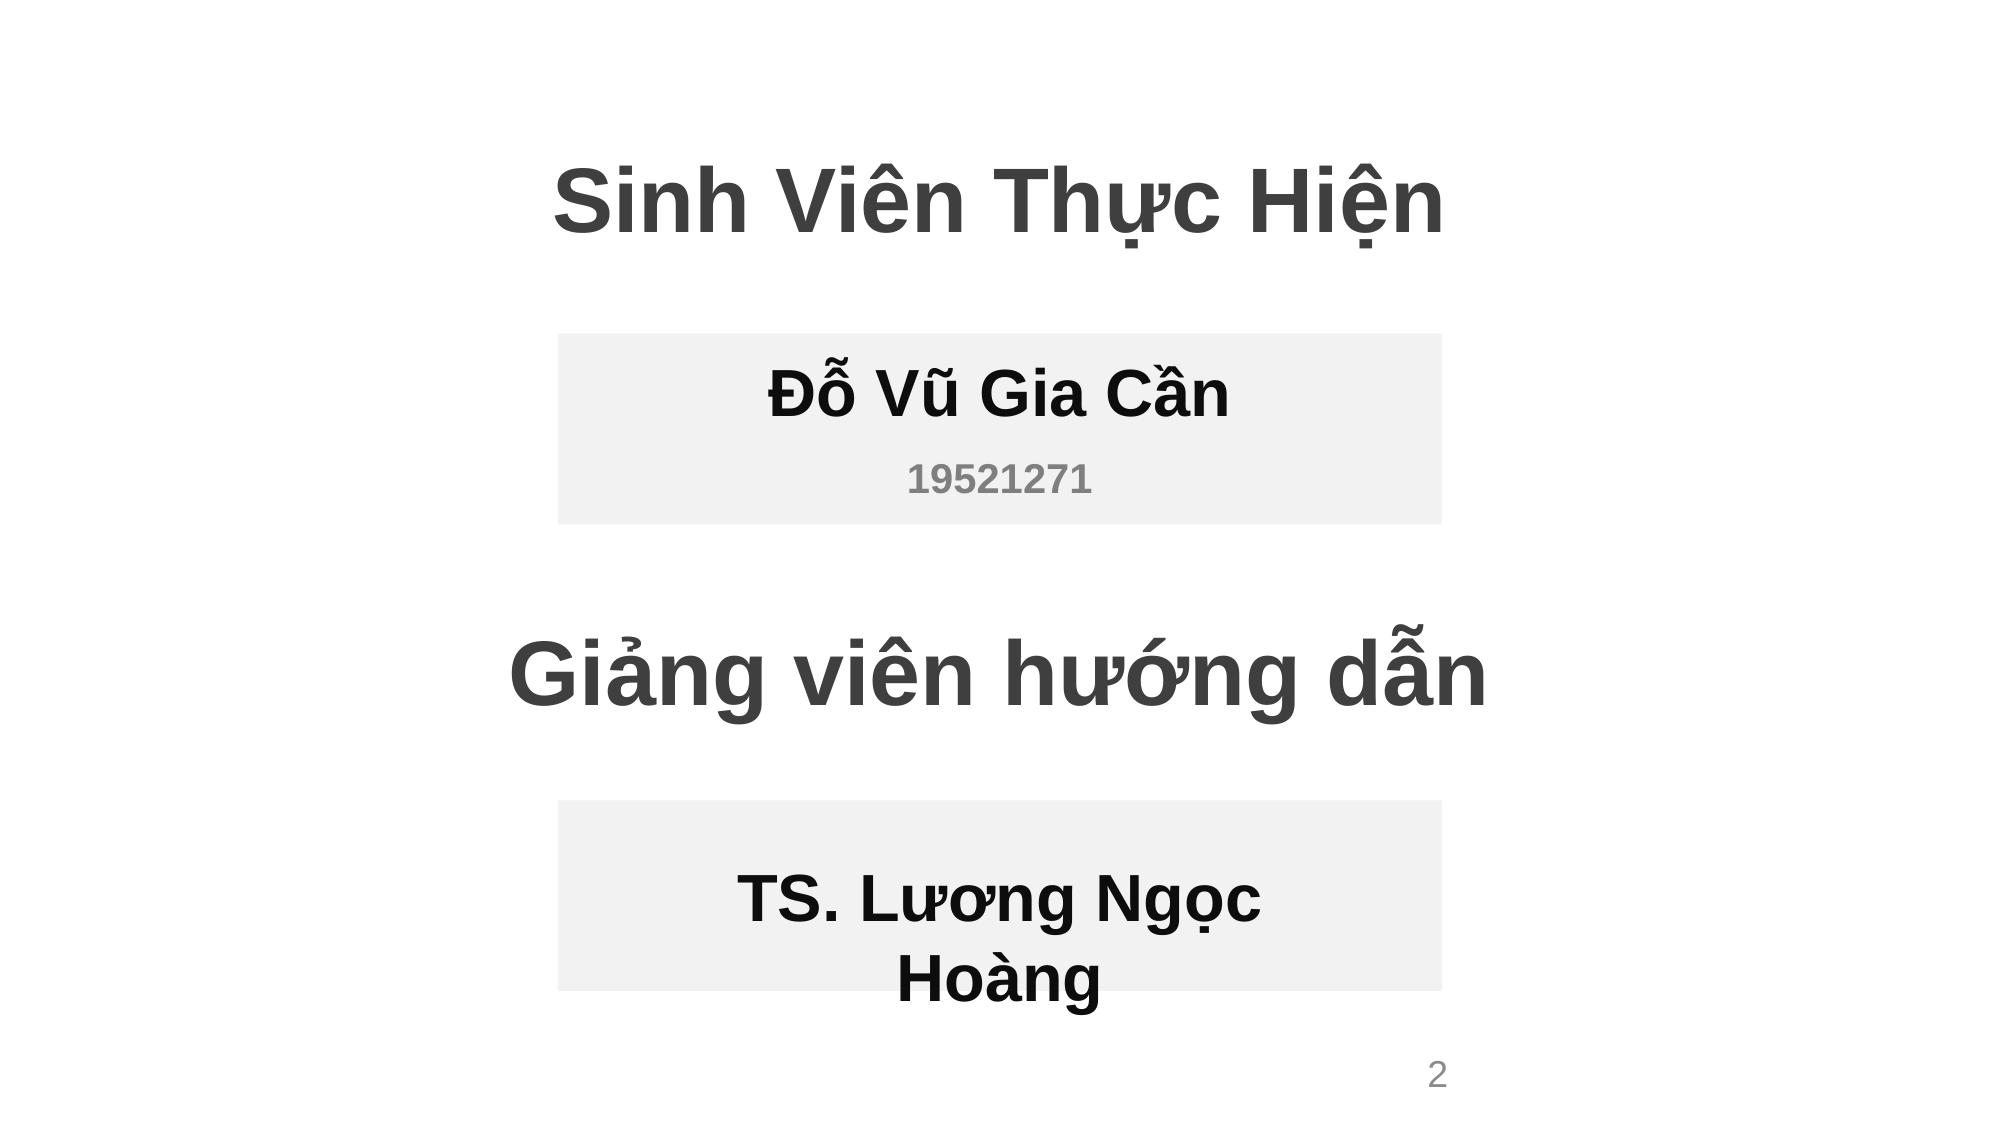

Sinh Viên Thực Hiện

Đỗ Vũ Gia Cần
19521271
Giảng viên hướng dẫn

TS. Lương Ngọc Hoàng
2